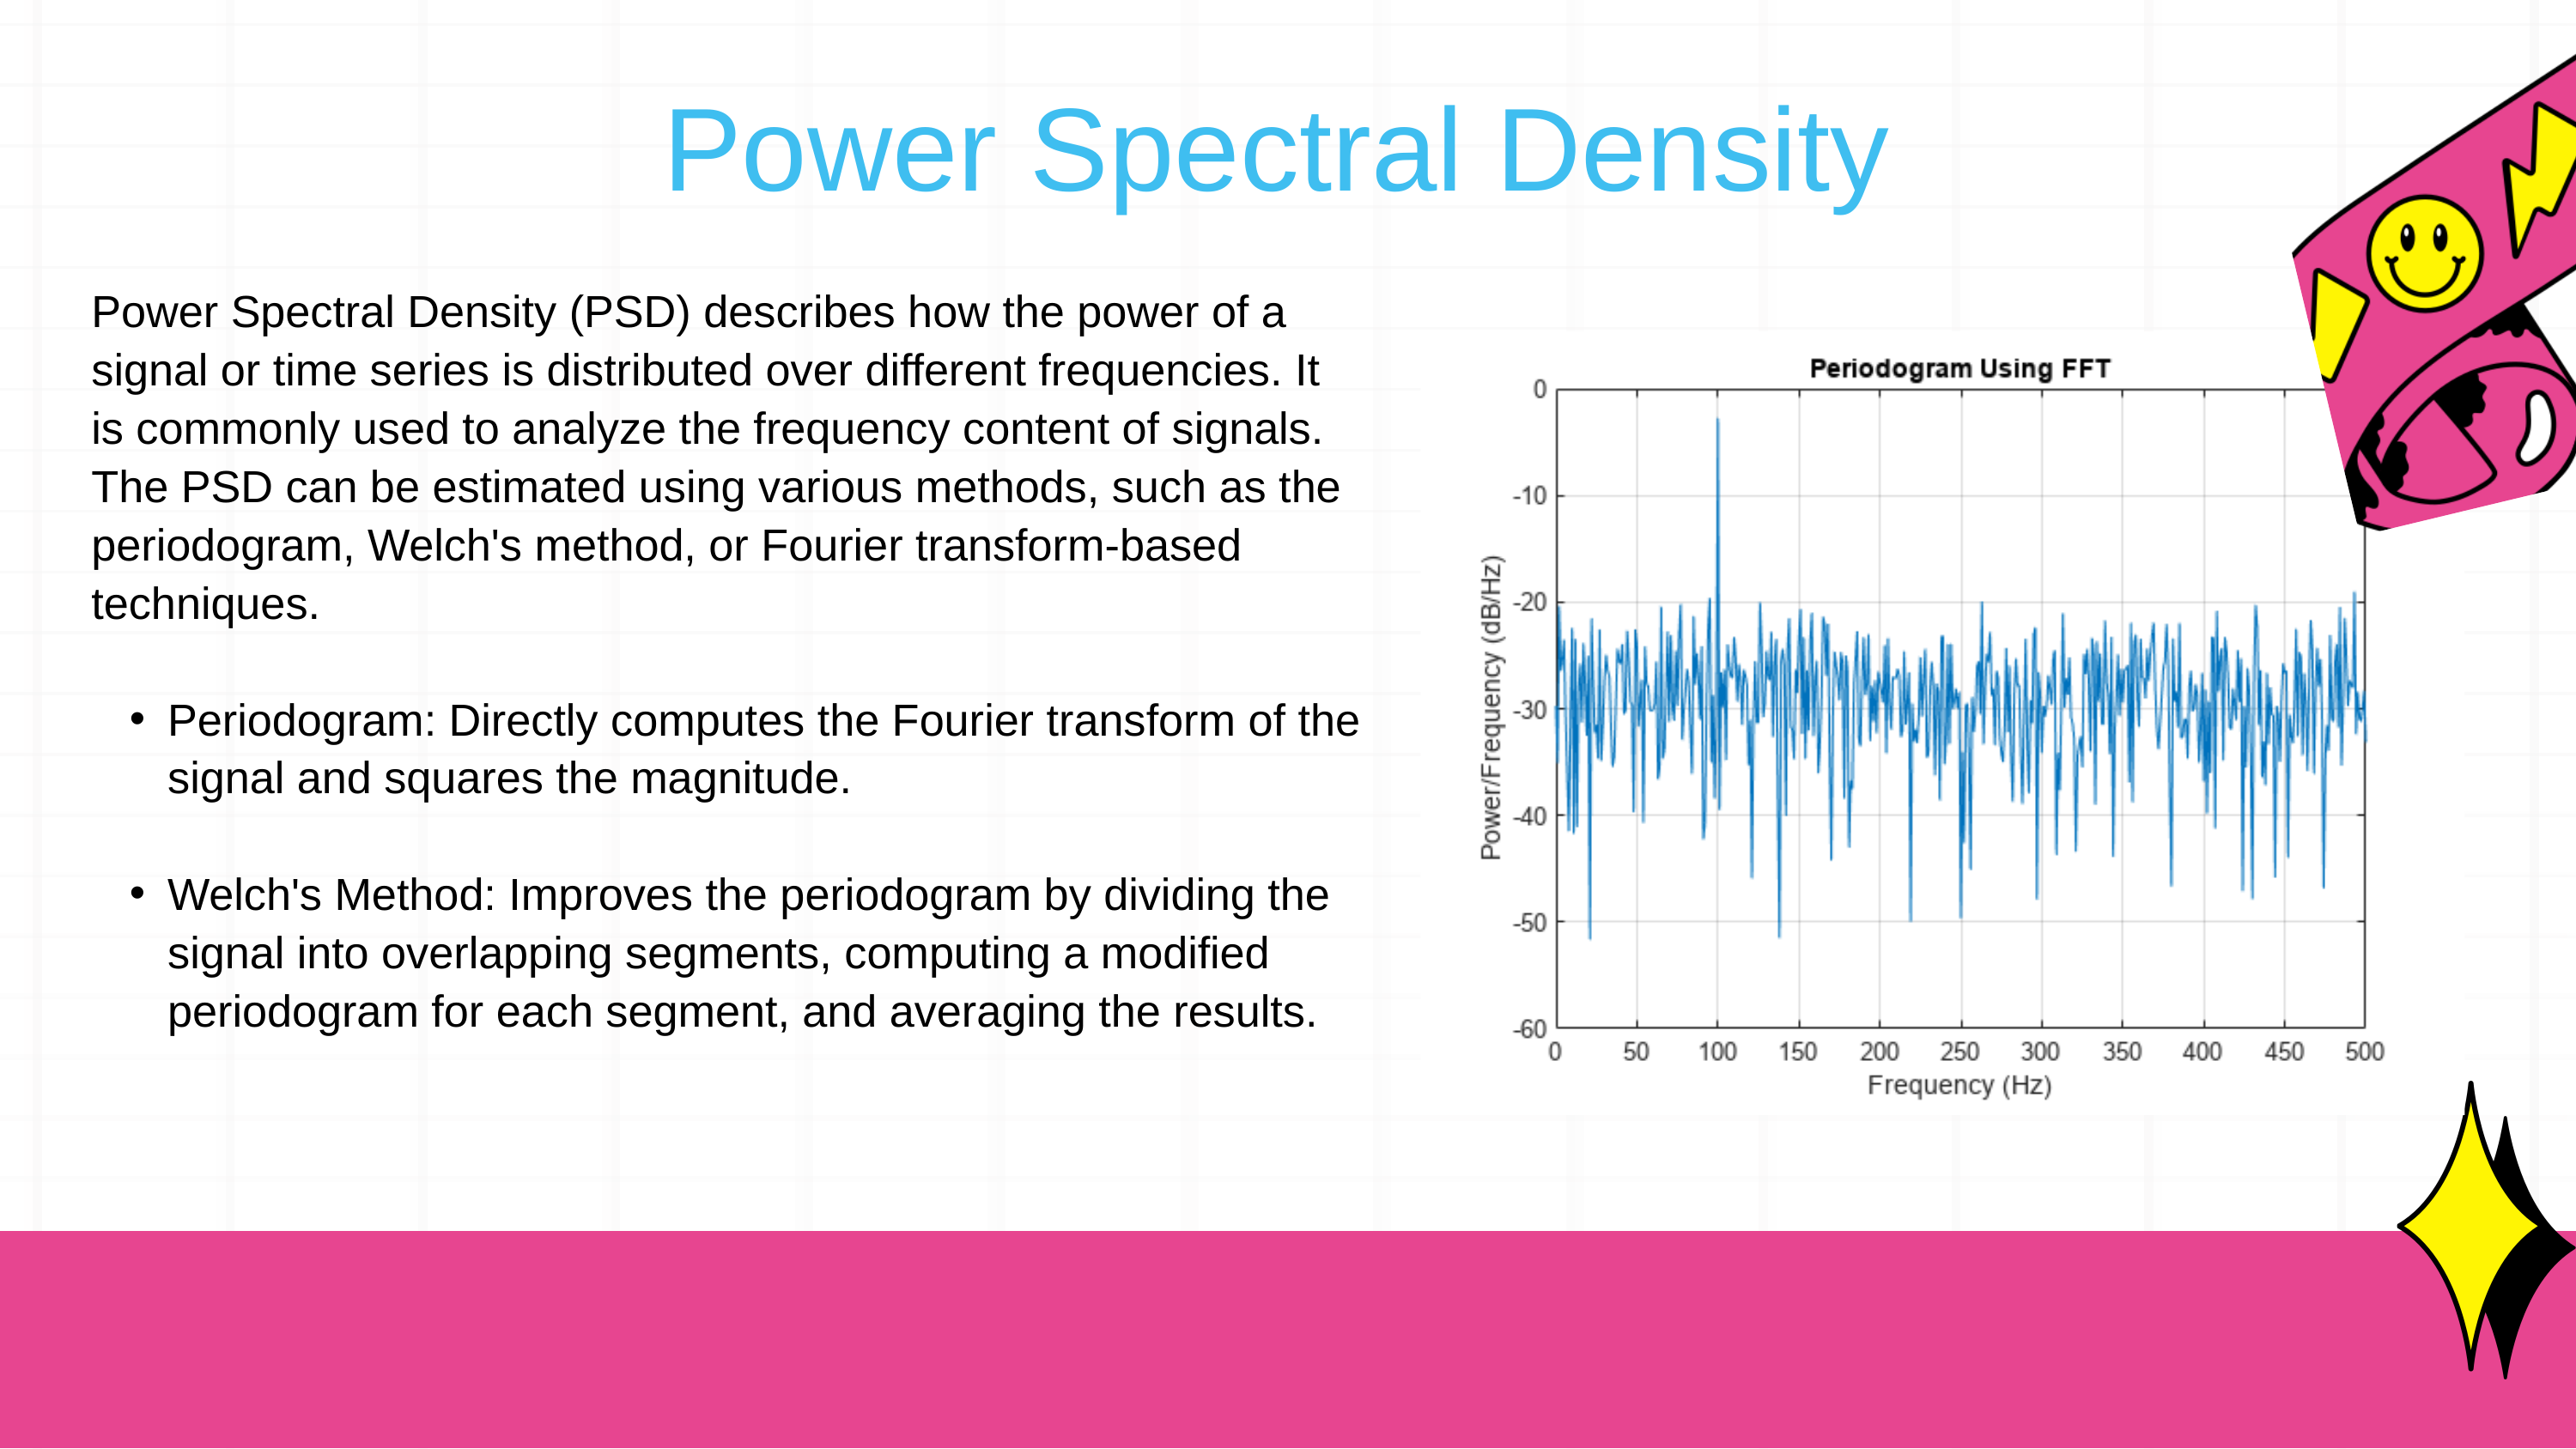

Power Spectral Density
Power Spectral Density (PSD) describes how the power of a signal or time series is distributed over different frequencies. It is commonly used to analyze the frequency content of signals. The PSD can be estimated using various methods, such as the periodogram, Welch's method, or Fourier transform-based techniques.

Periodogram: Directly computes the Fourier transform of the signal and squares the magnitude.

Welch's Method: Improves the periodogram by dividing the signal into overlapping segments, computing a modified periodogram for each segment, and averaging the results.